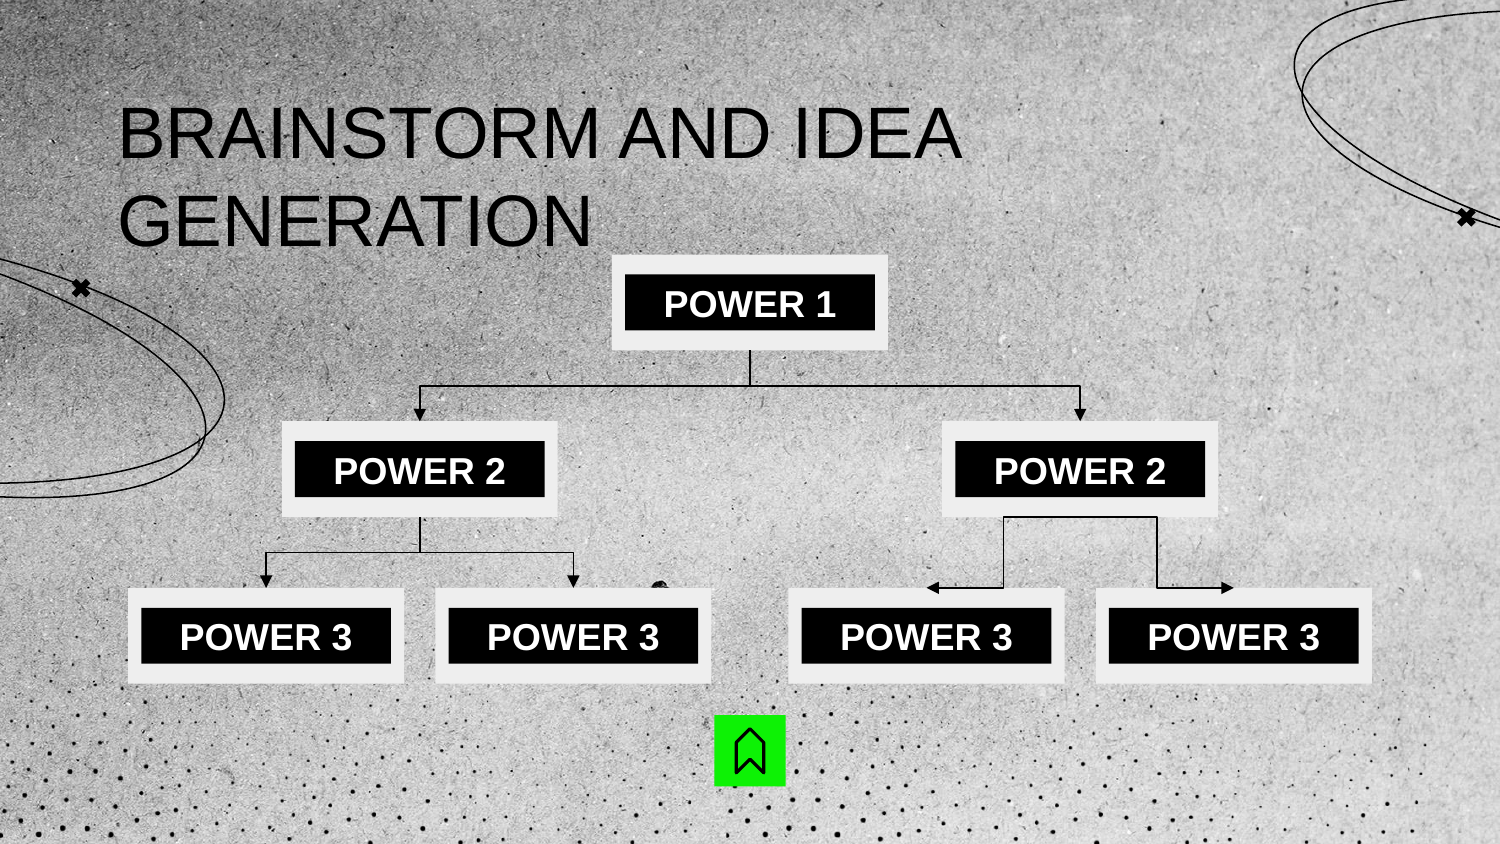

# BRAINSTORM AND IDEA GENERATION

POWER 1

POWER 2
POWER 2

POWER 3
POWER 3
POWER 3
POWER 3